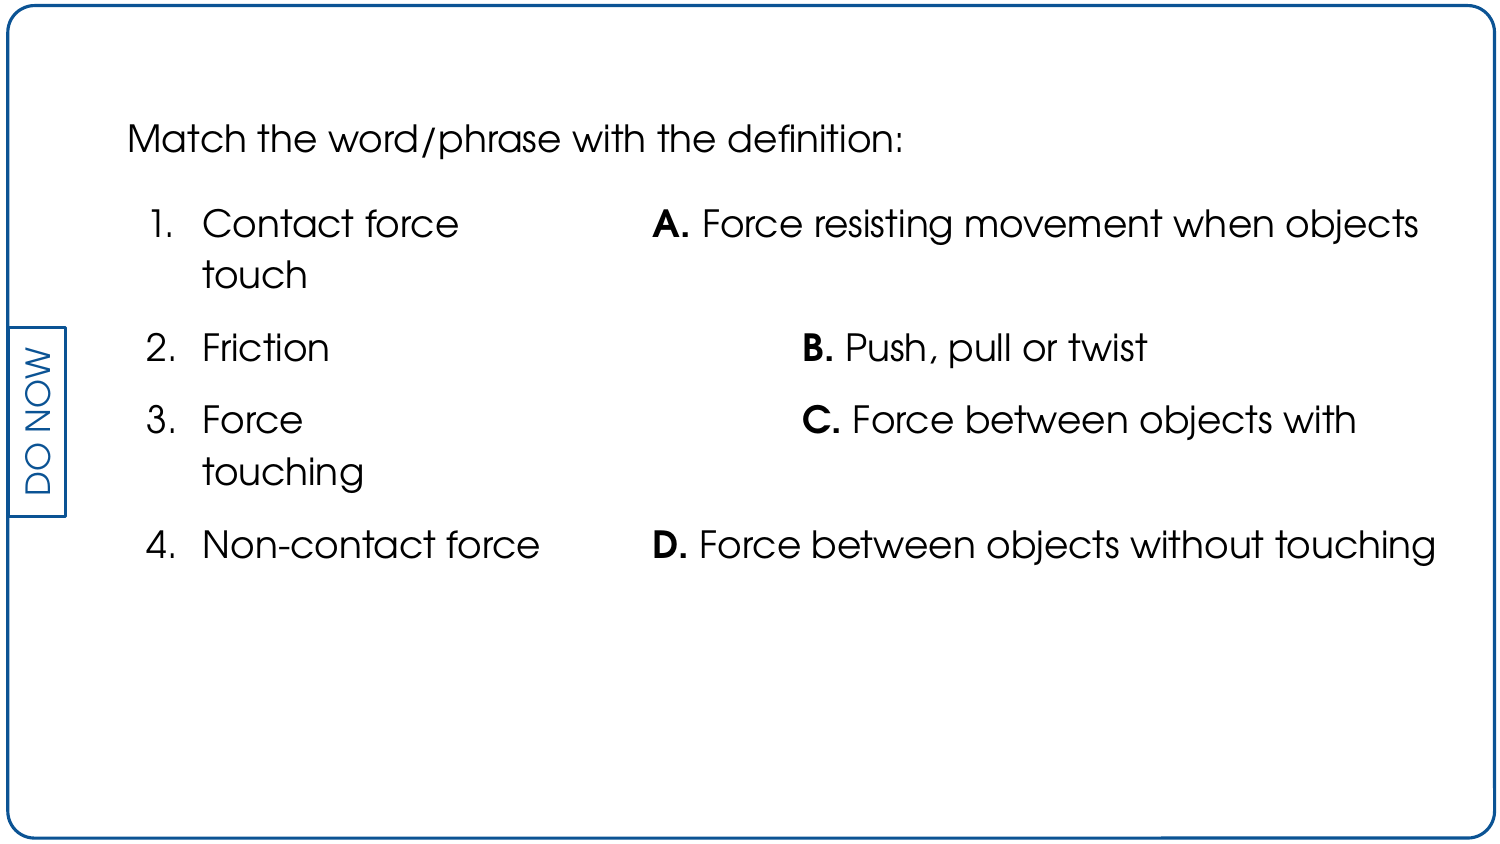

Match the word/phrase with the definition:
Contact force		A. Force resisting movement when objects touch
Friction				B. Push, pull or twist
Force				C. Force between objects with touching
Non-contact force	D. Force between objects without touching